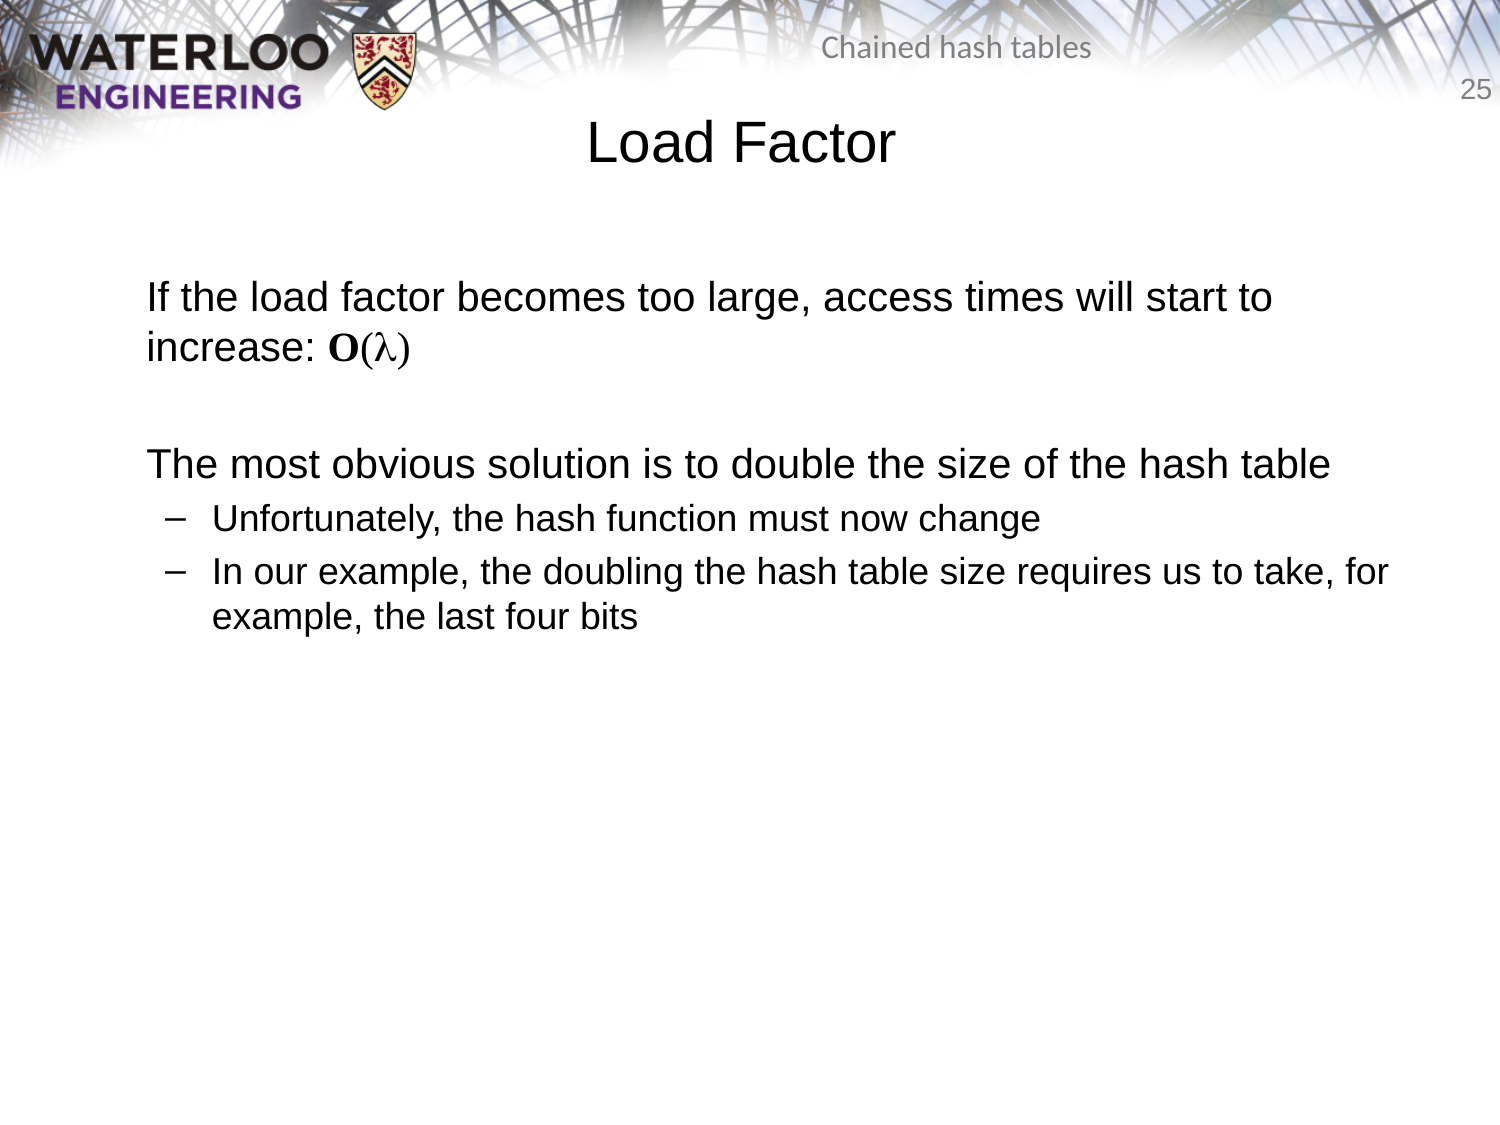

# Load Factor
	If the load factor becomes too large, access times will start to increase: O(λ)

	The most obvious solution is to double the size of the hash table
Unfortunately, the hash function must now change
In our example, the doubling the hash table size requires us to take, for example, the last four bits